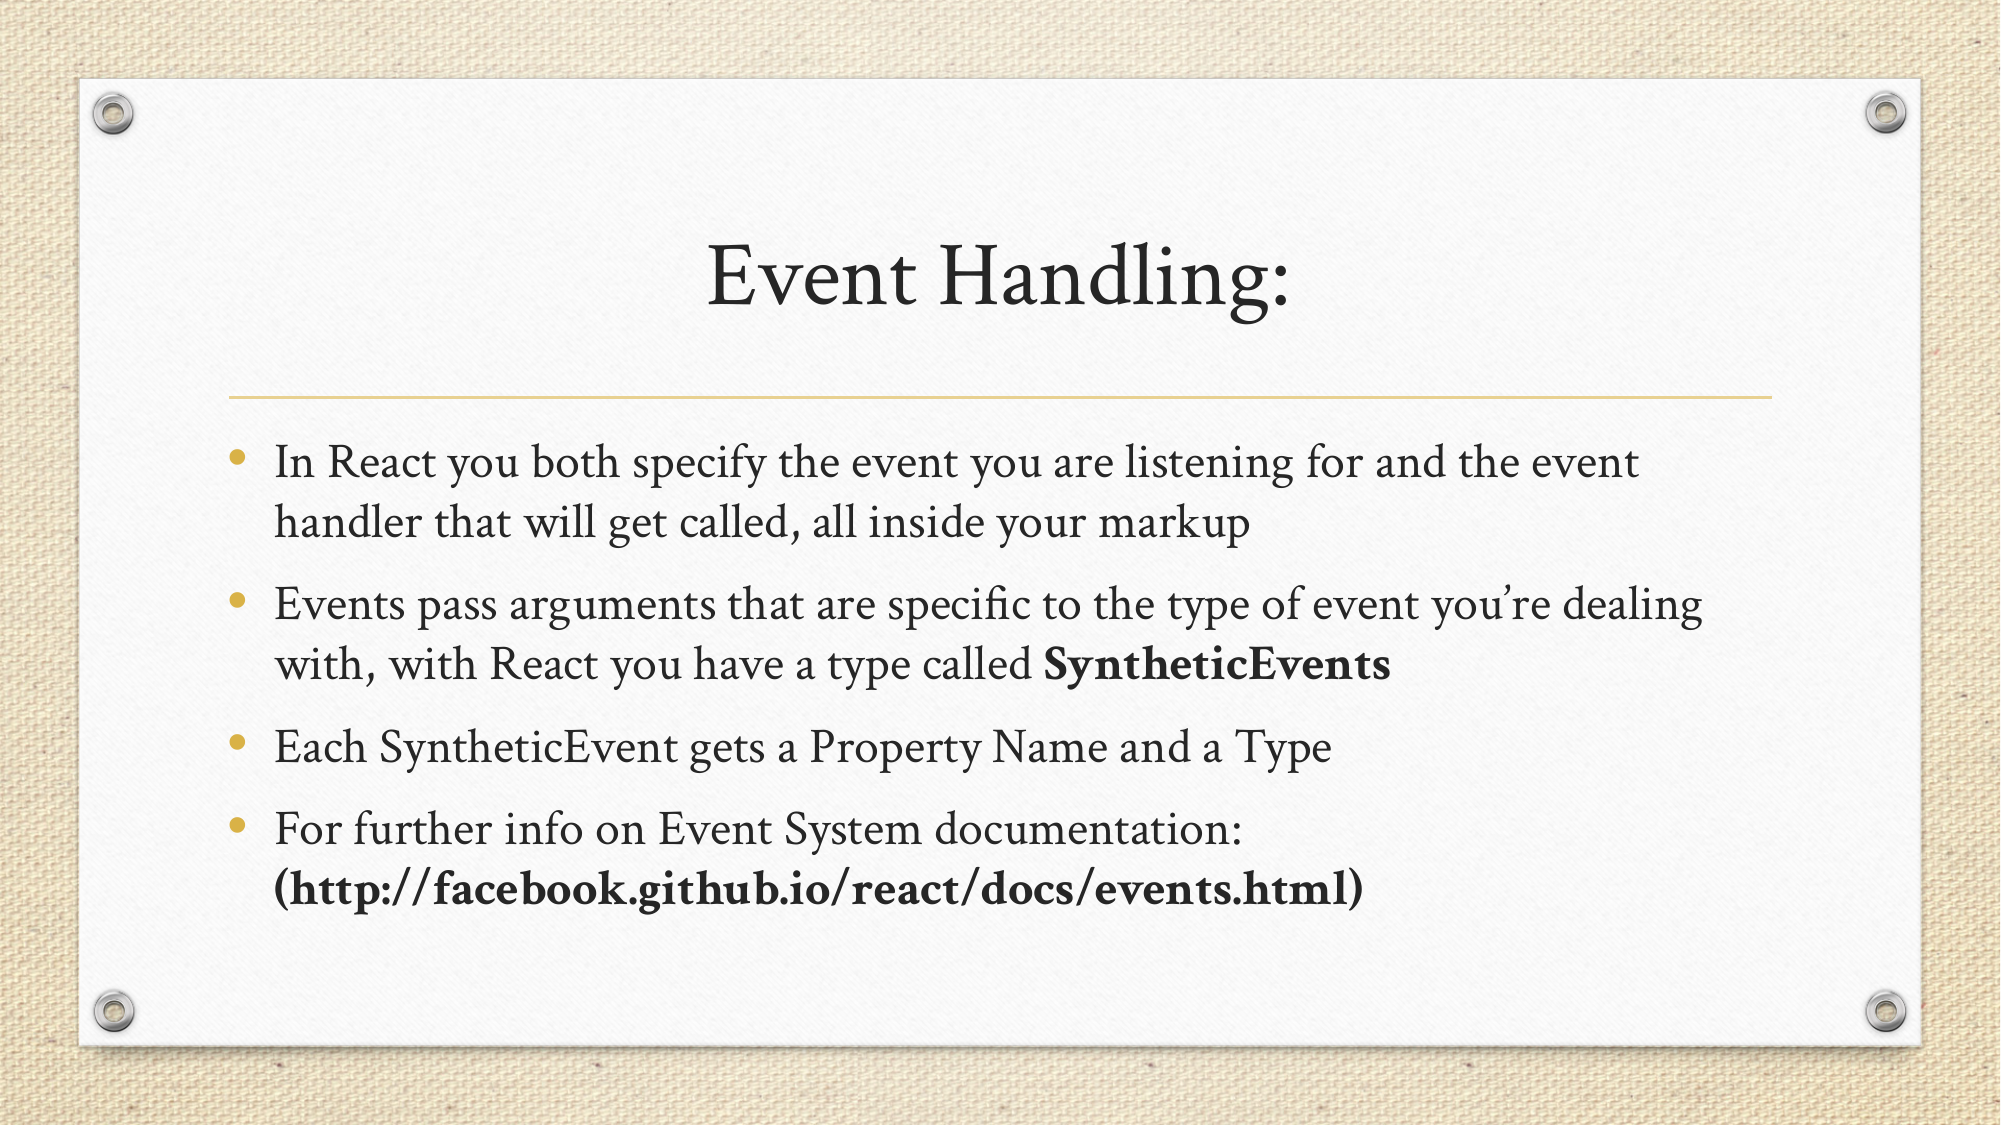

# Event Handling:
In React you both specify the event you are listening for and the event handler that will get called, all inside your markup
Events pass arguments that are specific to the type of event you’re dealing with, with React you have a type called SyntheticEvents
Each SyntheticEvent gets a Property Name and a Type
For further info on Event System documentation: (http://facebook.github.io/react/docs/events.html)